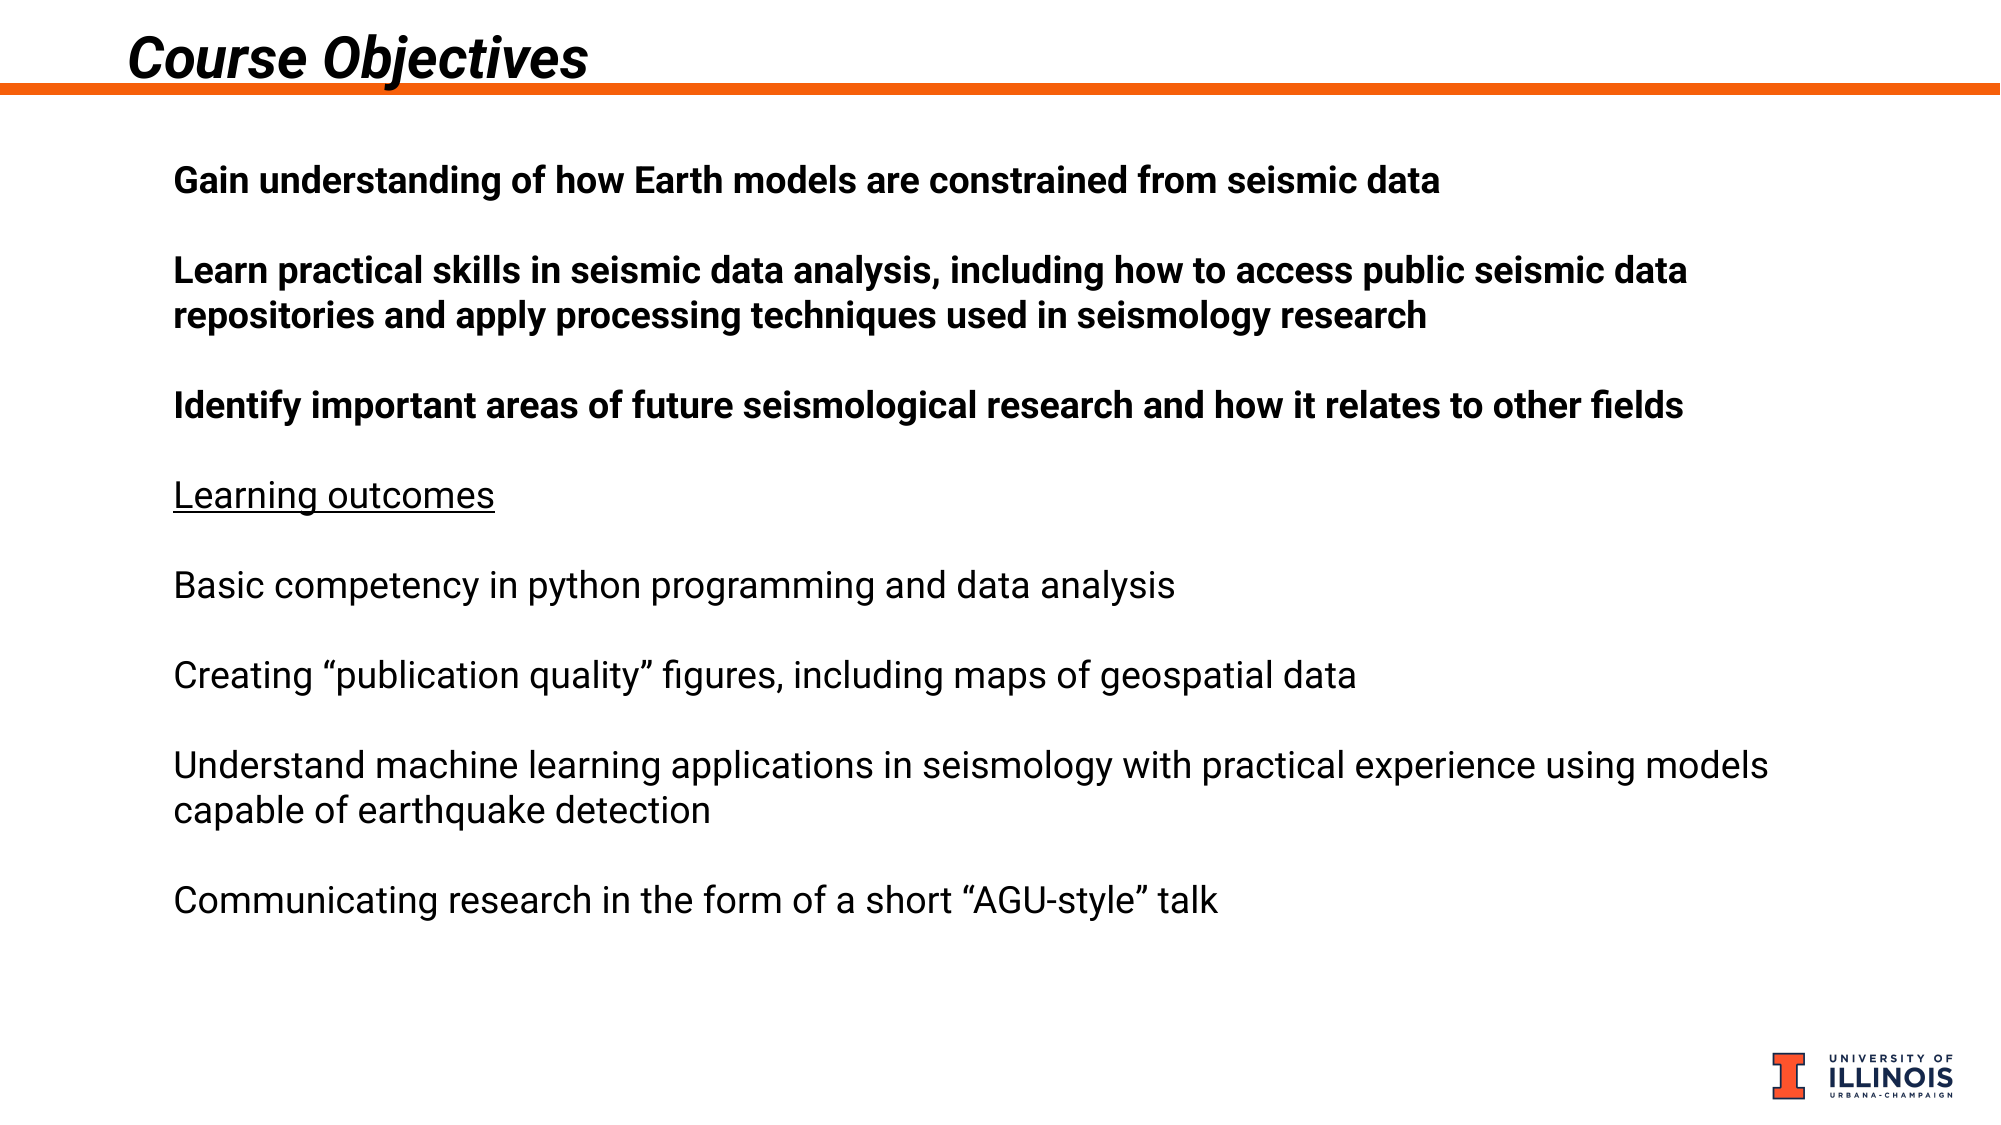

Course Objectives
Gain understanding of how Earth models are constrained from seismic data

Learn practical skills in seismic data analysis, including how to access public seismic data repositories and apply processing techniques used in seismology research

Identify important areas of future seismological research and how it relates to other fields

Learning outcomes

Basic competency in python programming and data analysis

Creating “publication quality” figures, including maps of geospatial data

Understand machine learning applications in seismology with practical experience using models capable of earthquake detection

Communicating research in the form of a short “AGU-style” talk